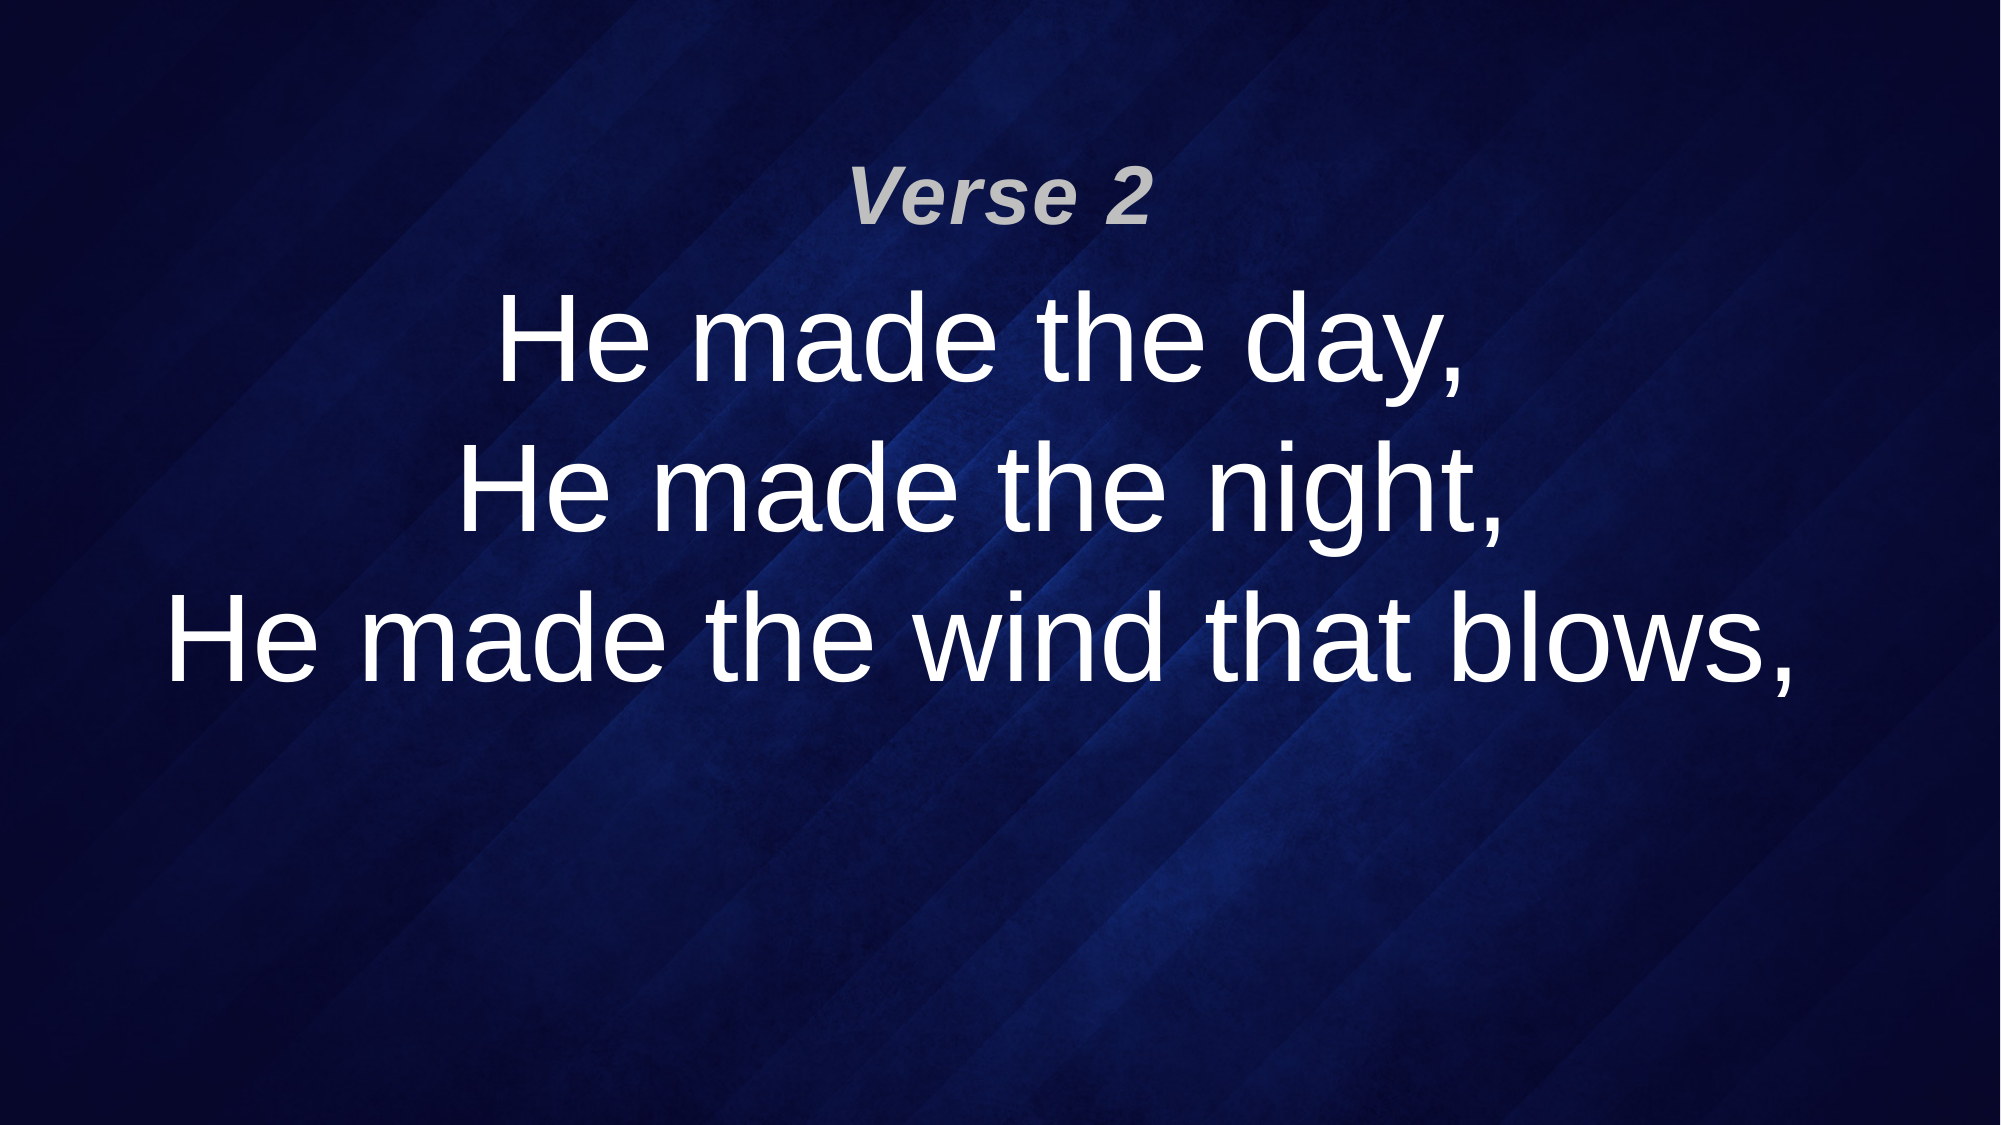

Verse 2
# He made the day, He made the night, He made the wind that blows,